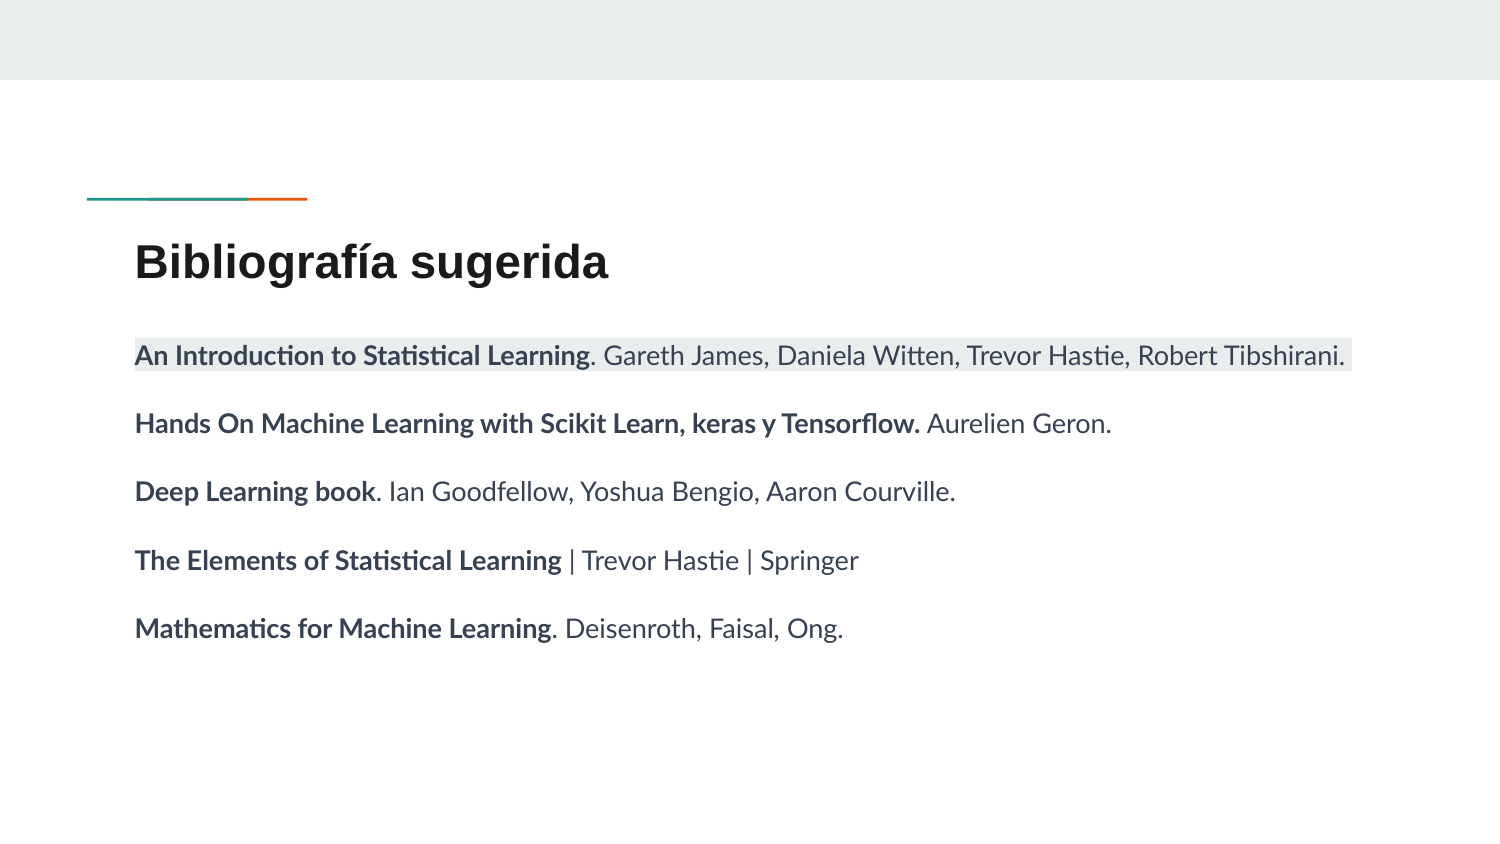

# Bibliografía sugerida
An Introduction to Statistical Learning. Gareth James, Daniela Witten, Trevor Hastie, Robert Tibshirani.
Hands On Machine Learning with Scikit Learn, keras y Tensorflow. Aurelien Geron.
Deep Learning book. Ian Goodfellow, Yoshua Bengio, Aaron Courville.
The Elements of Statistical Learning | Trevor Hastie | Springer
Mathematics for Machine Learning. Deisenroth, Faisal, Ong.